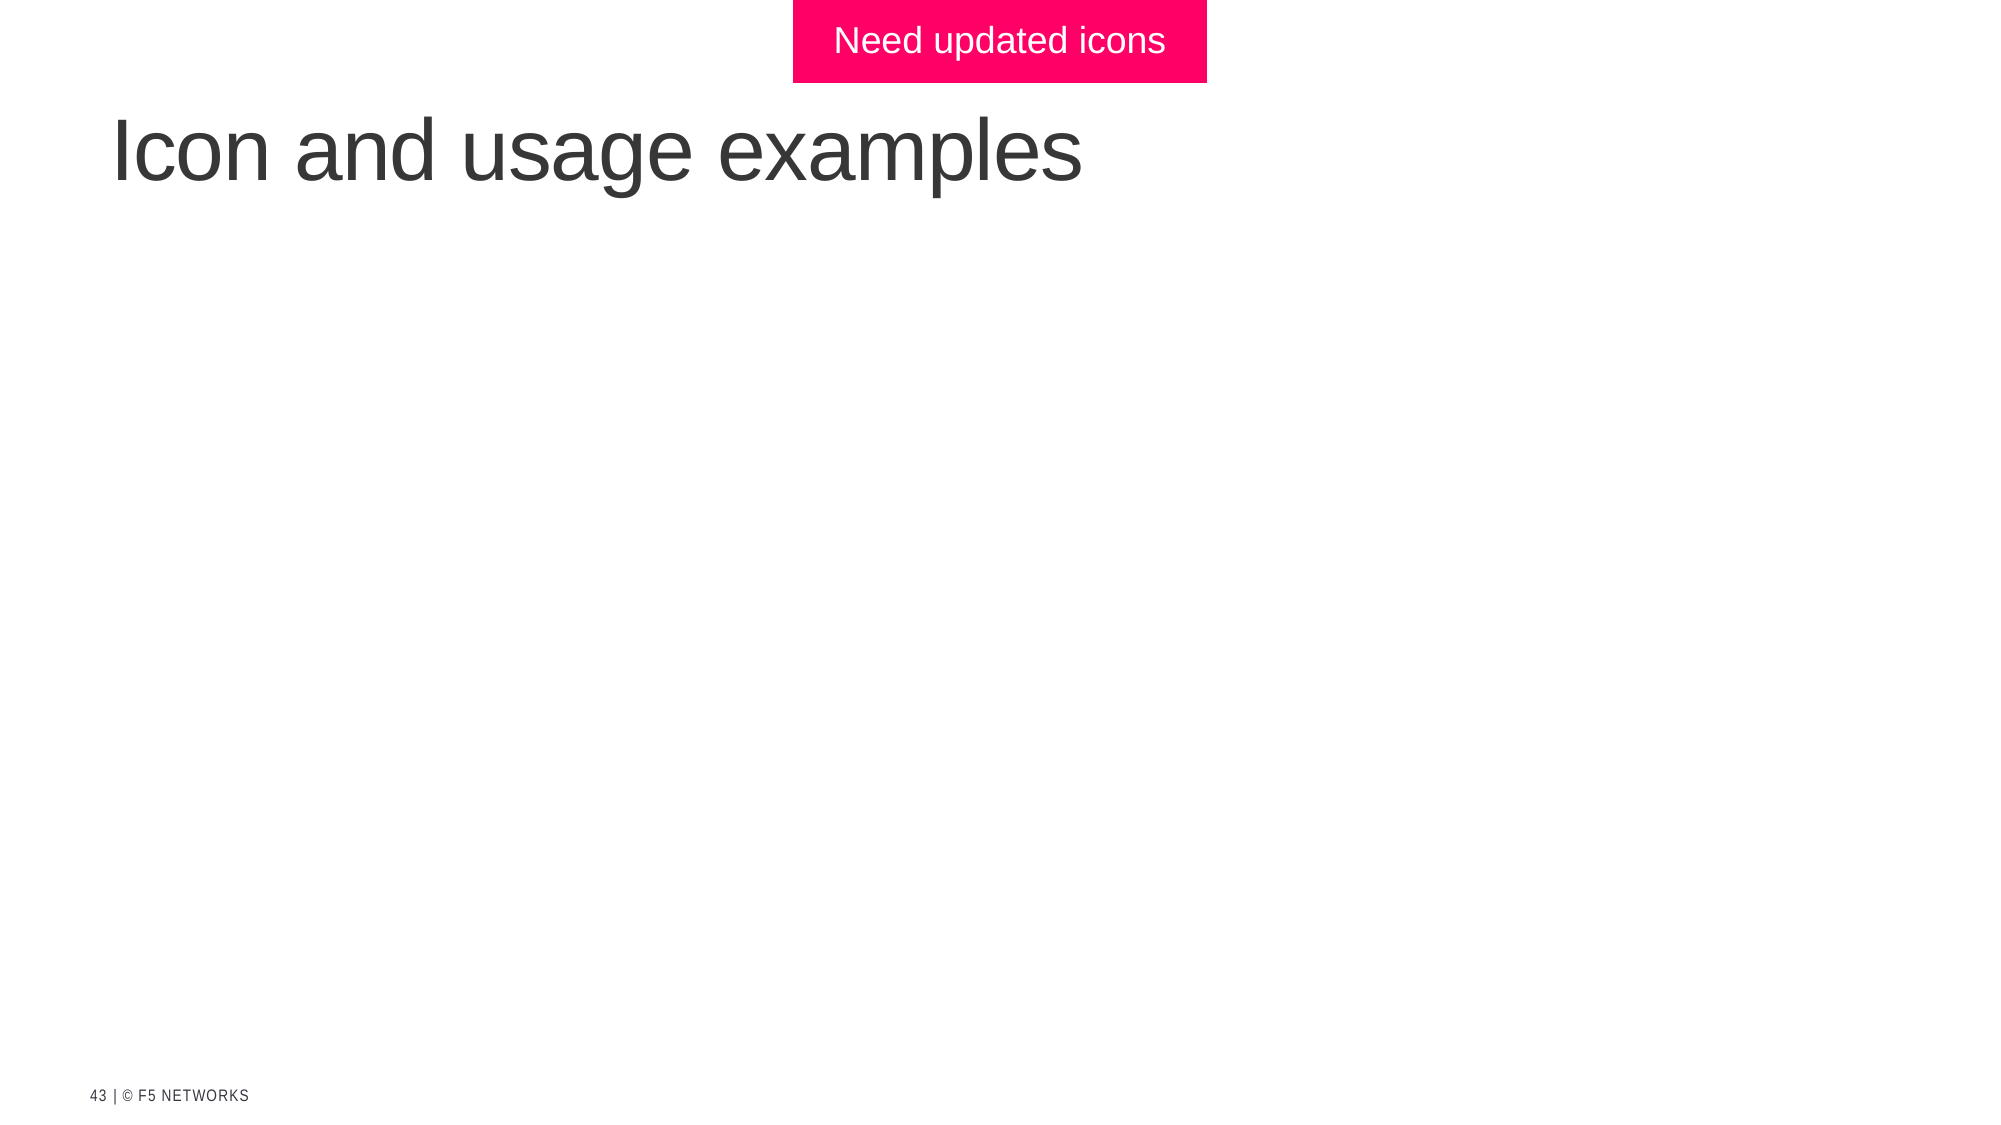

Need updated icons
# Icon and usage examples